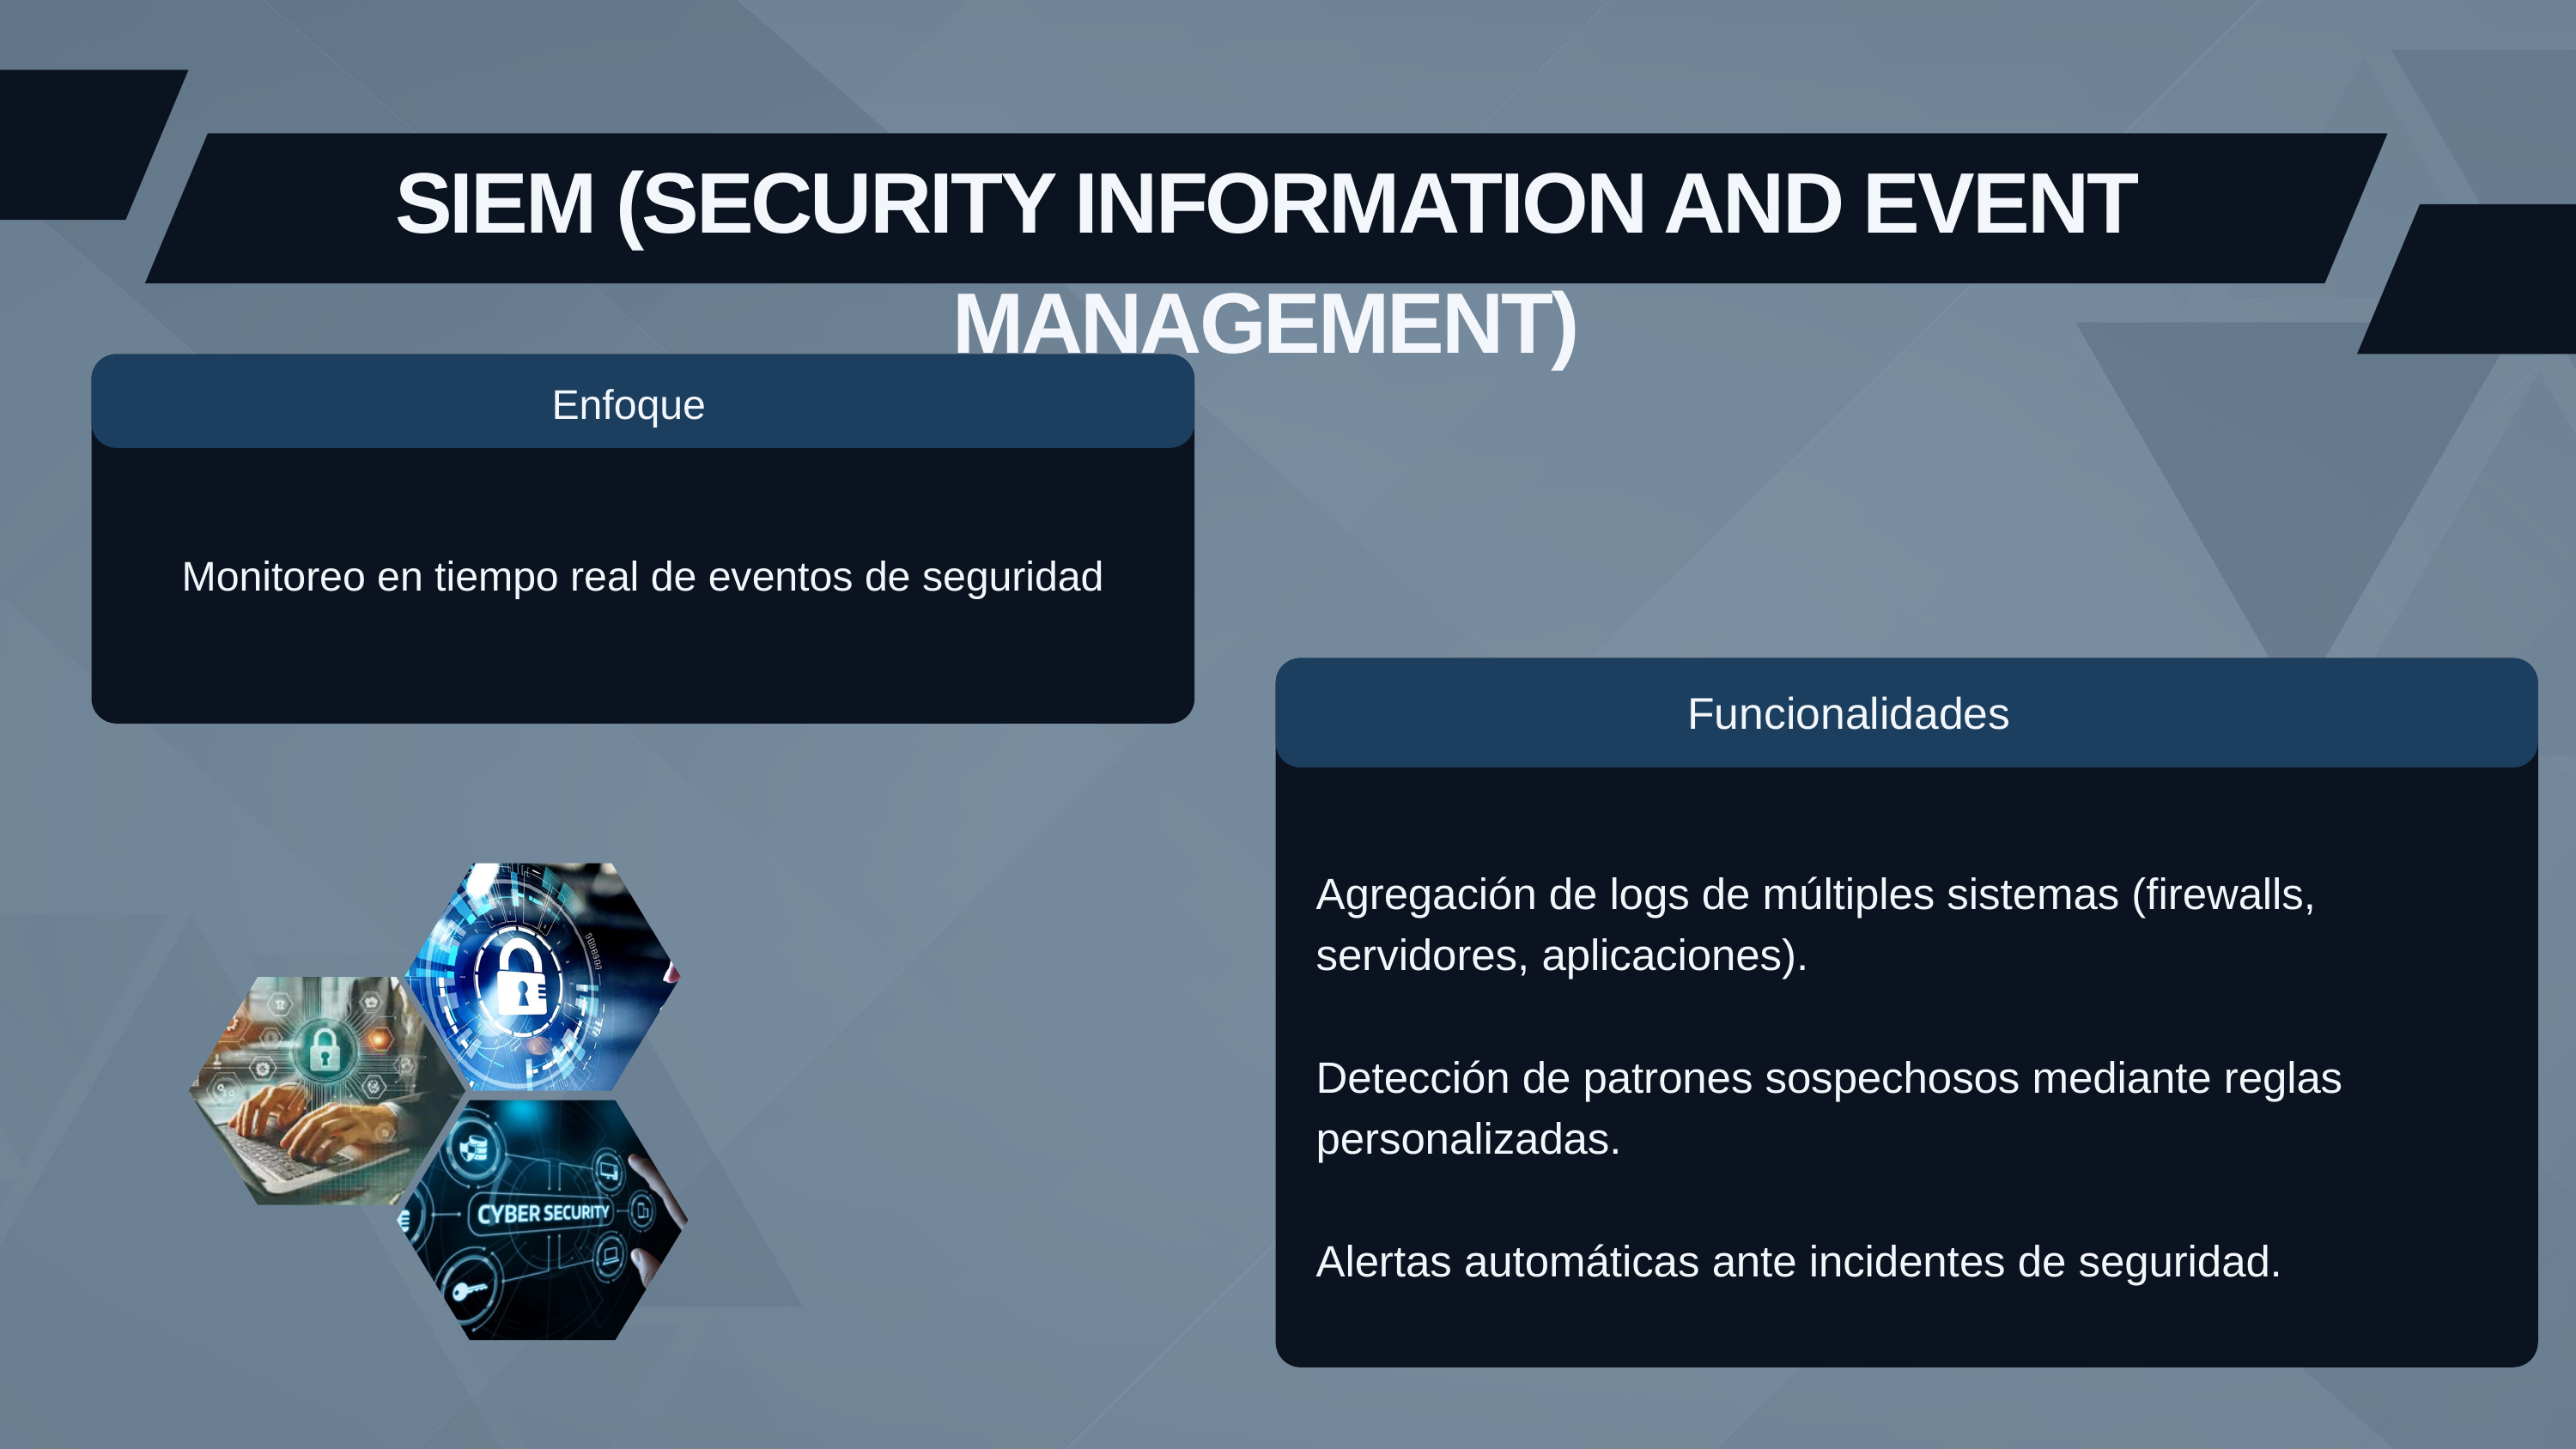

SIEM (SECURITY INFORMATION AND EVENT MANAGEMENT)

Enfoque
Monitoreo en tiempo real de eventos de seguridad

Funcionalidades
Agregación de logs de múltiples sistemas (firewalls, servidores, aplicaciones).

Detección de patrones sospechosos mediante reglas personalizadas.

Alertas automáticas ante incidentes de seguridad.